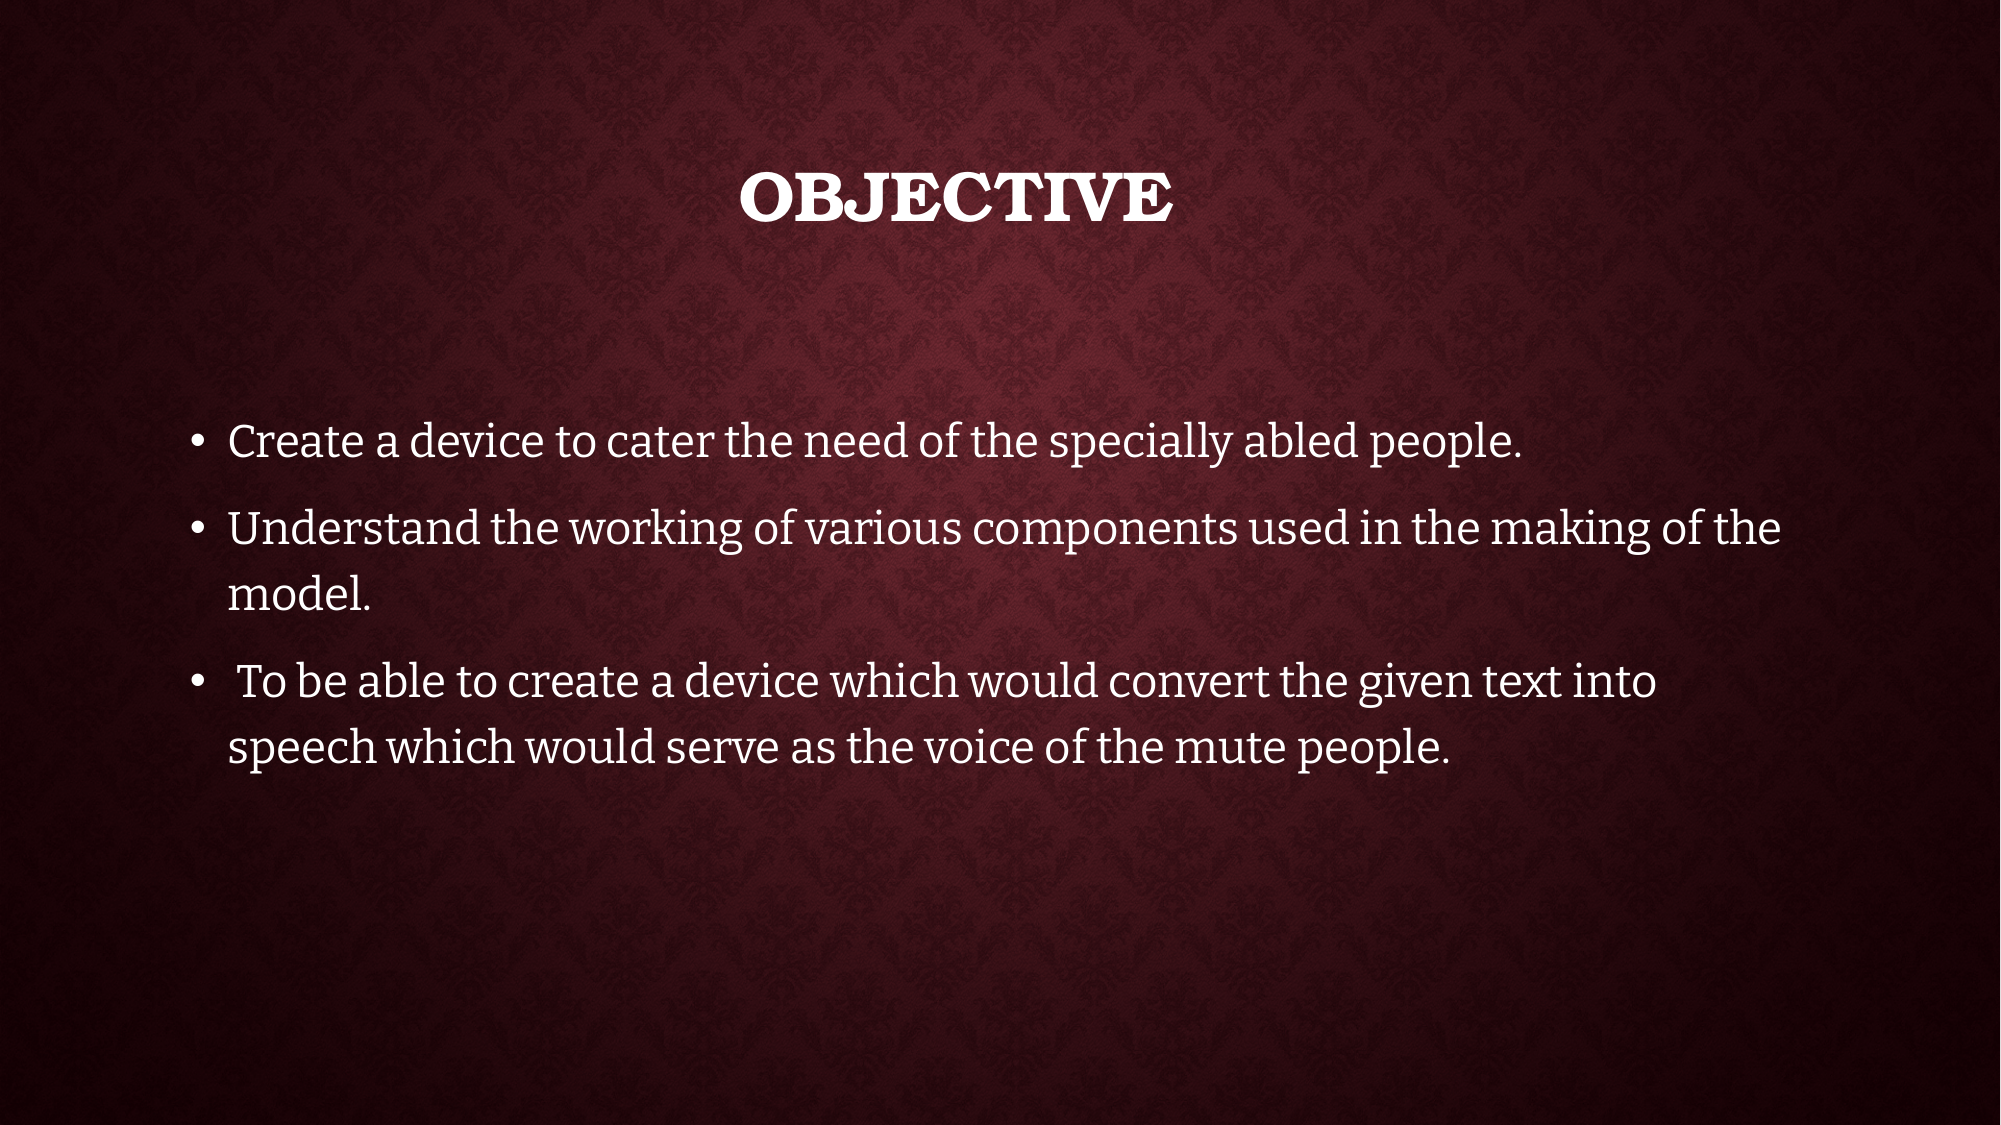

# Objective
Create a device to cater the need of the specially abled people.
Understand the working of various components used in the making of the model.
 To be able to create a device which would convert the given text into speech which would serve as the voice of the mute people.